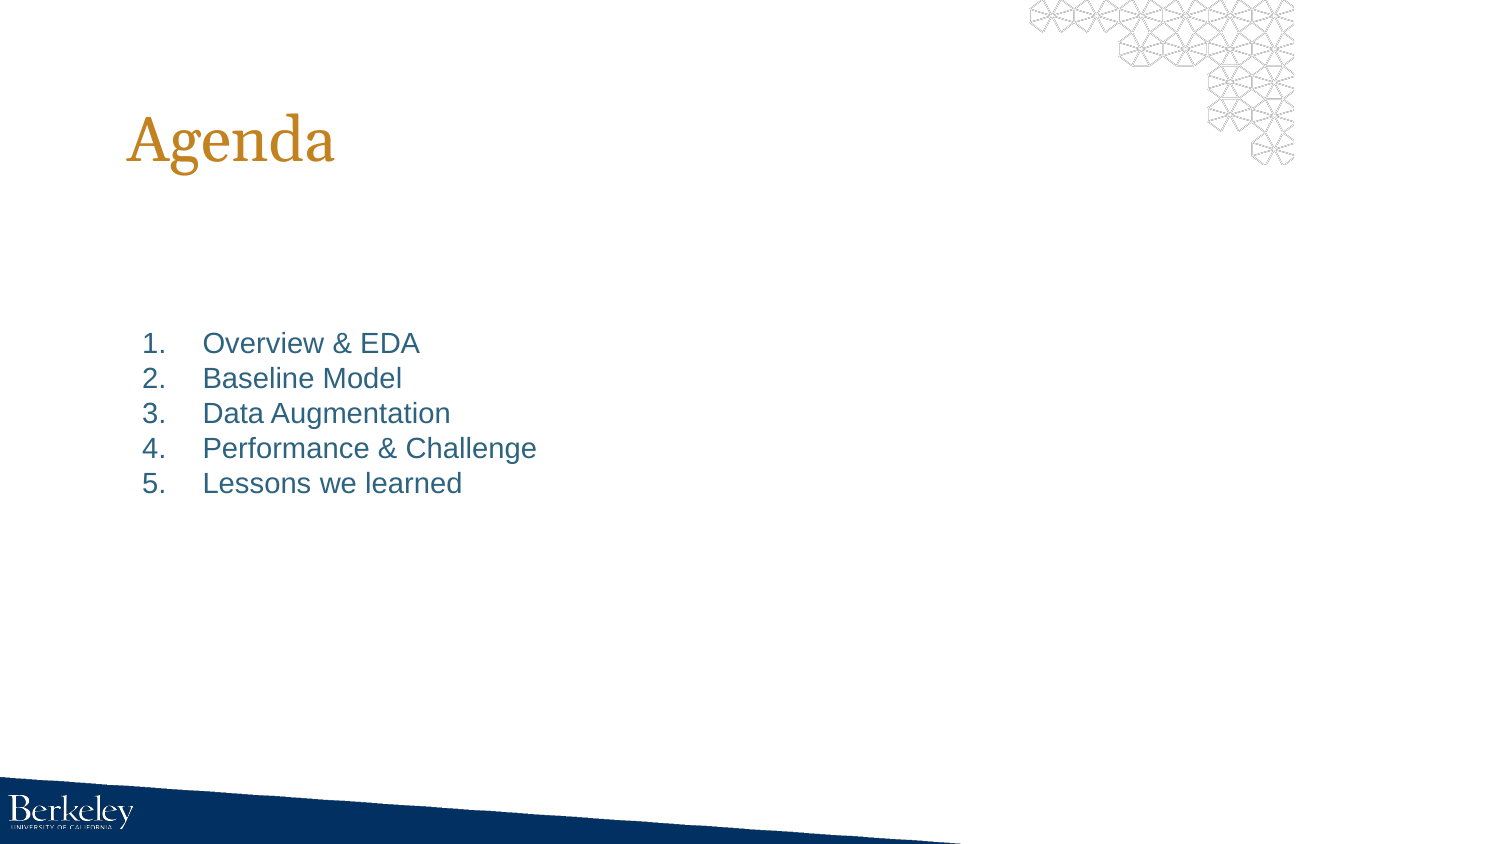

# Agenda
Overview & EDA
Baseline Model
Data Augmentation
Performance & Challenge
Lessons we learned